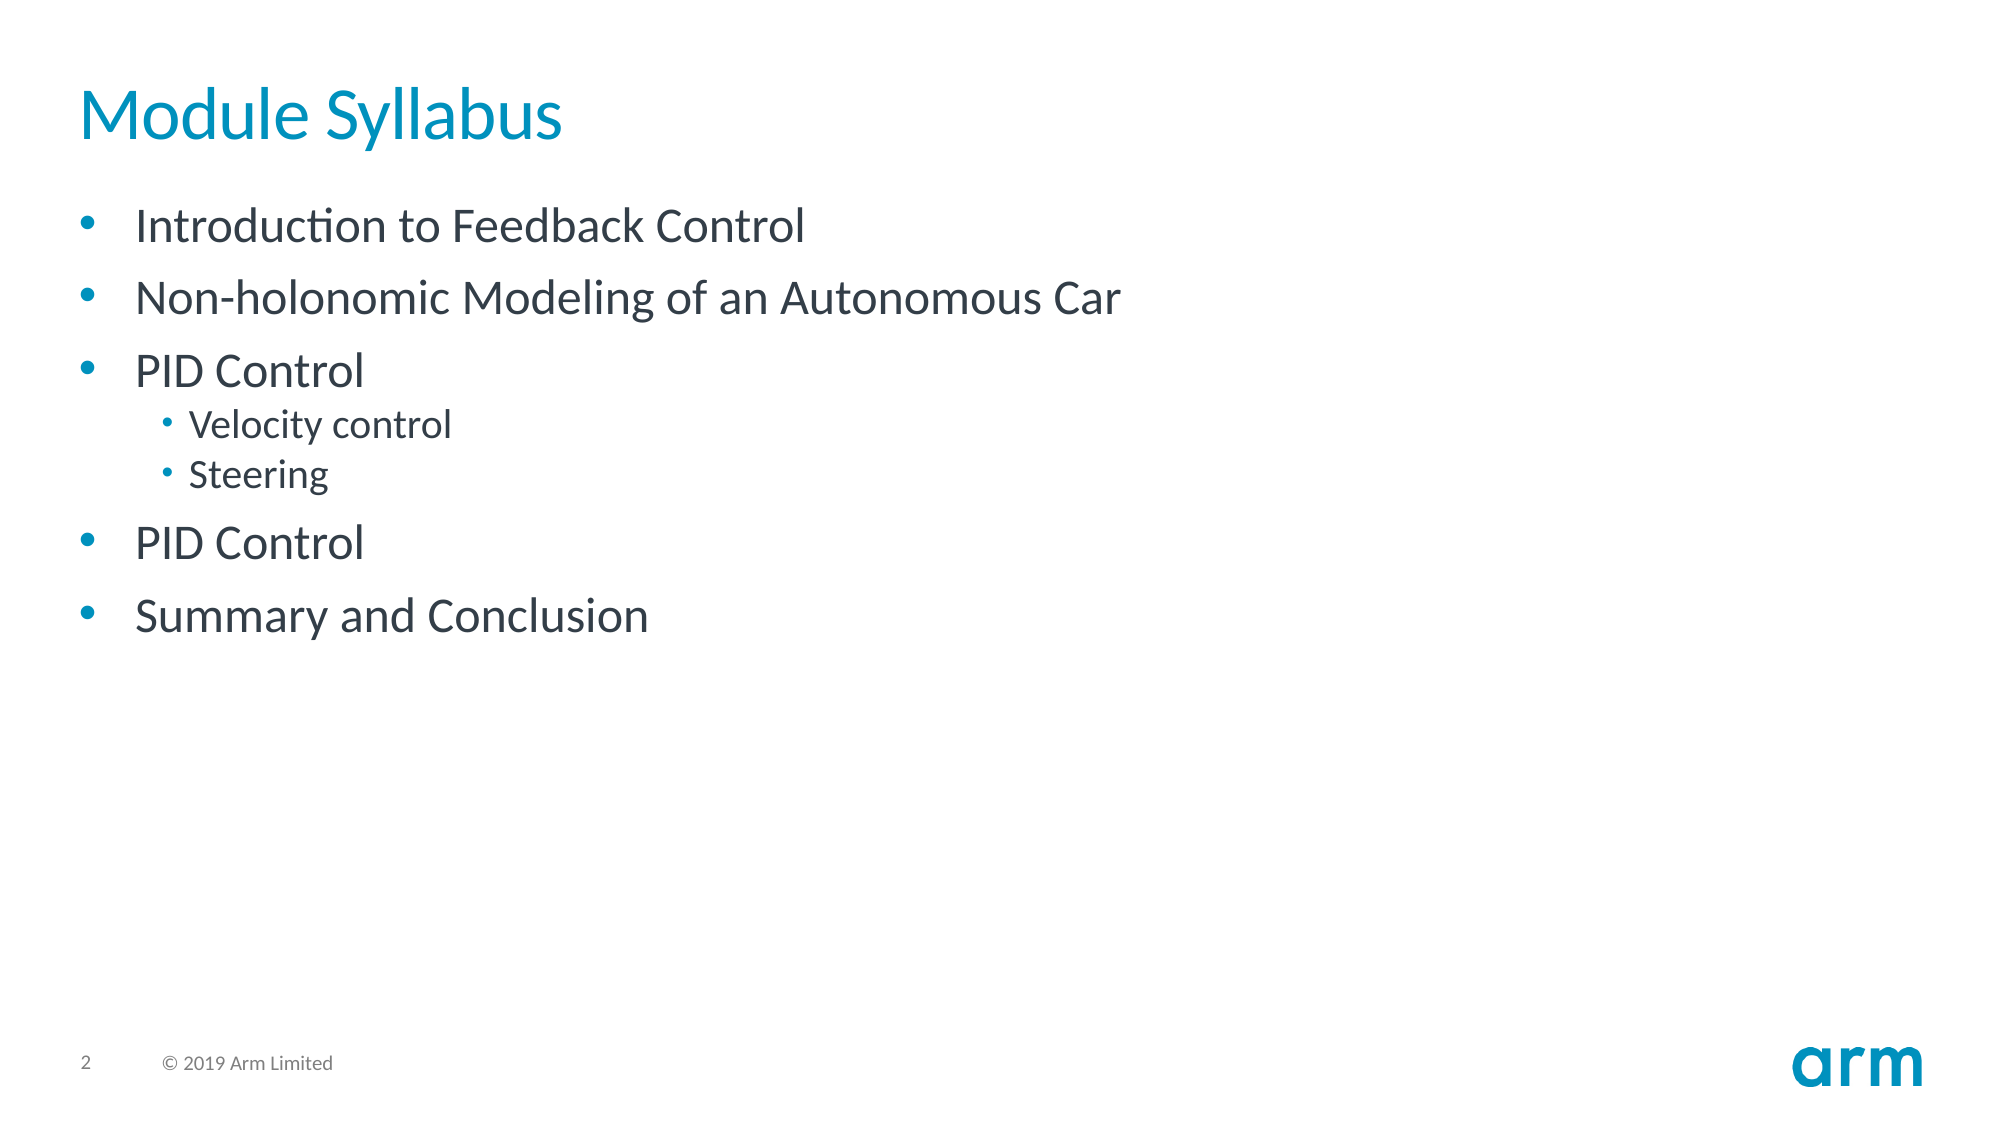

# Module Syllabus
Introduction to Feedback Control
Non-holonomic Modeling of an Autonomous Car
PID Control
Velocity control
Steering
PID Control
Summary and Conclusion